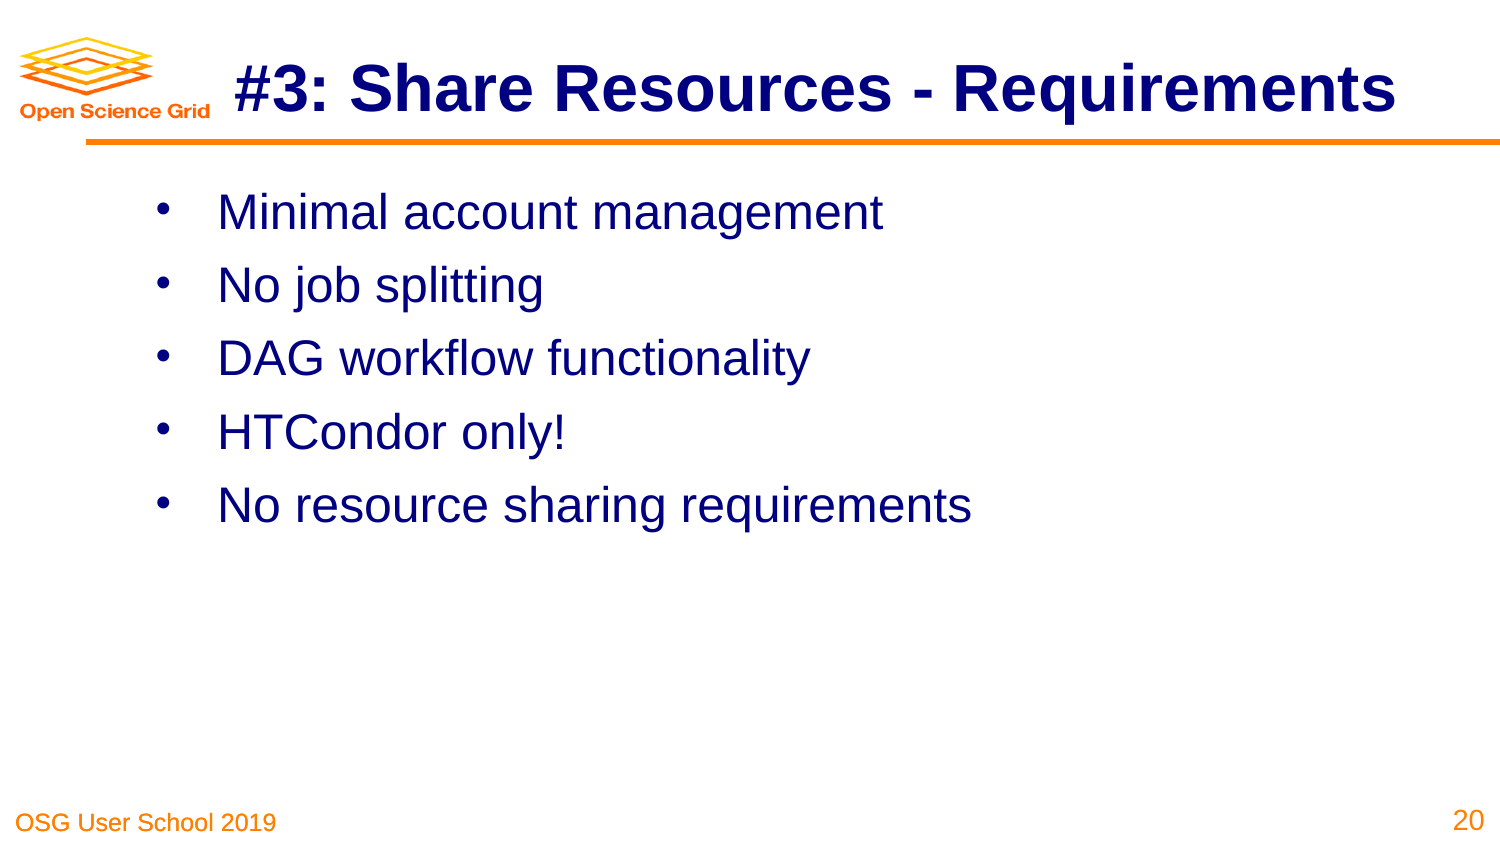

# #3: Share Resources - Requirements
Minimal account management
No job splitting
DAG workflow functionality
HTCondor only!
No resource sharing requirements
20